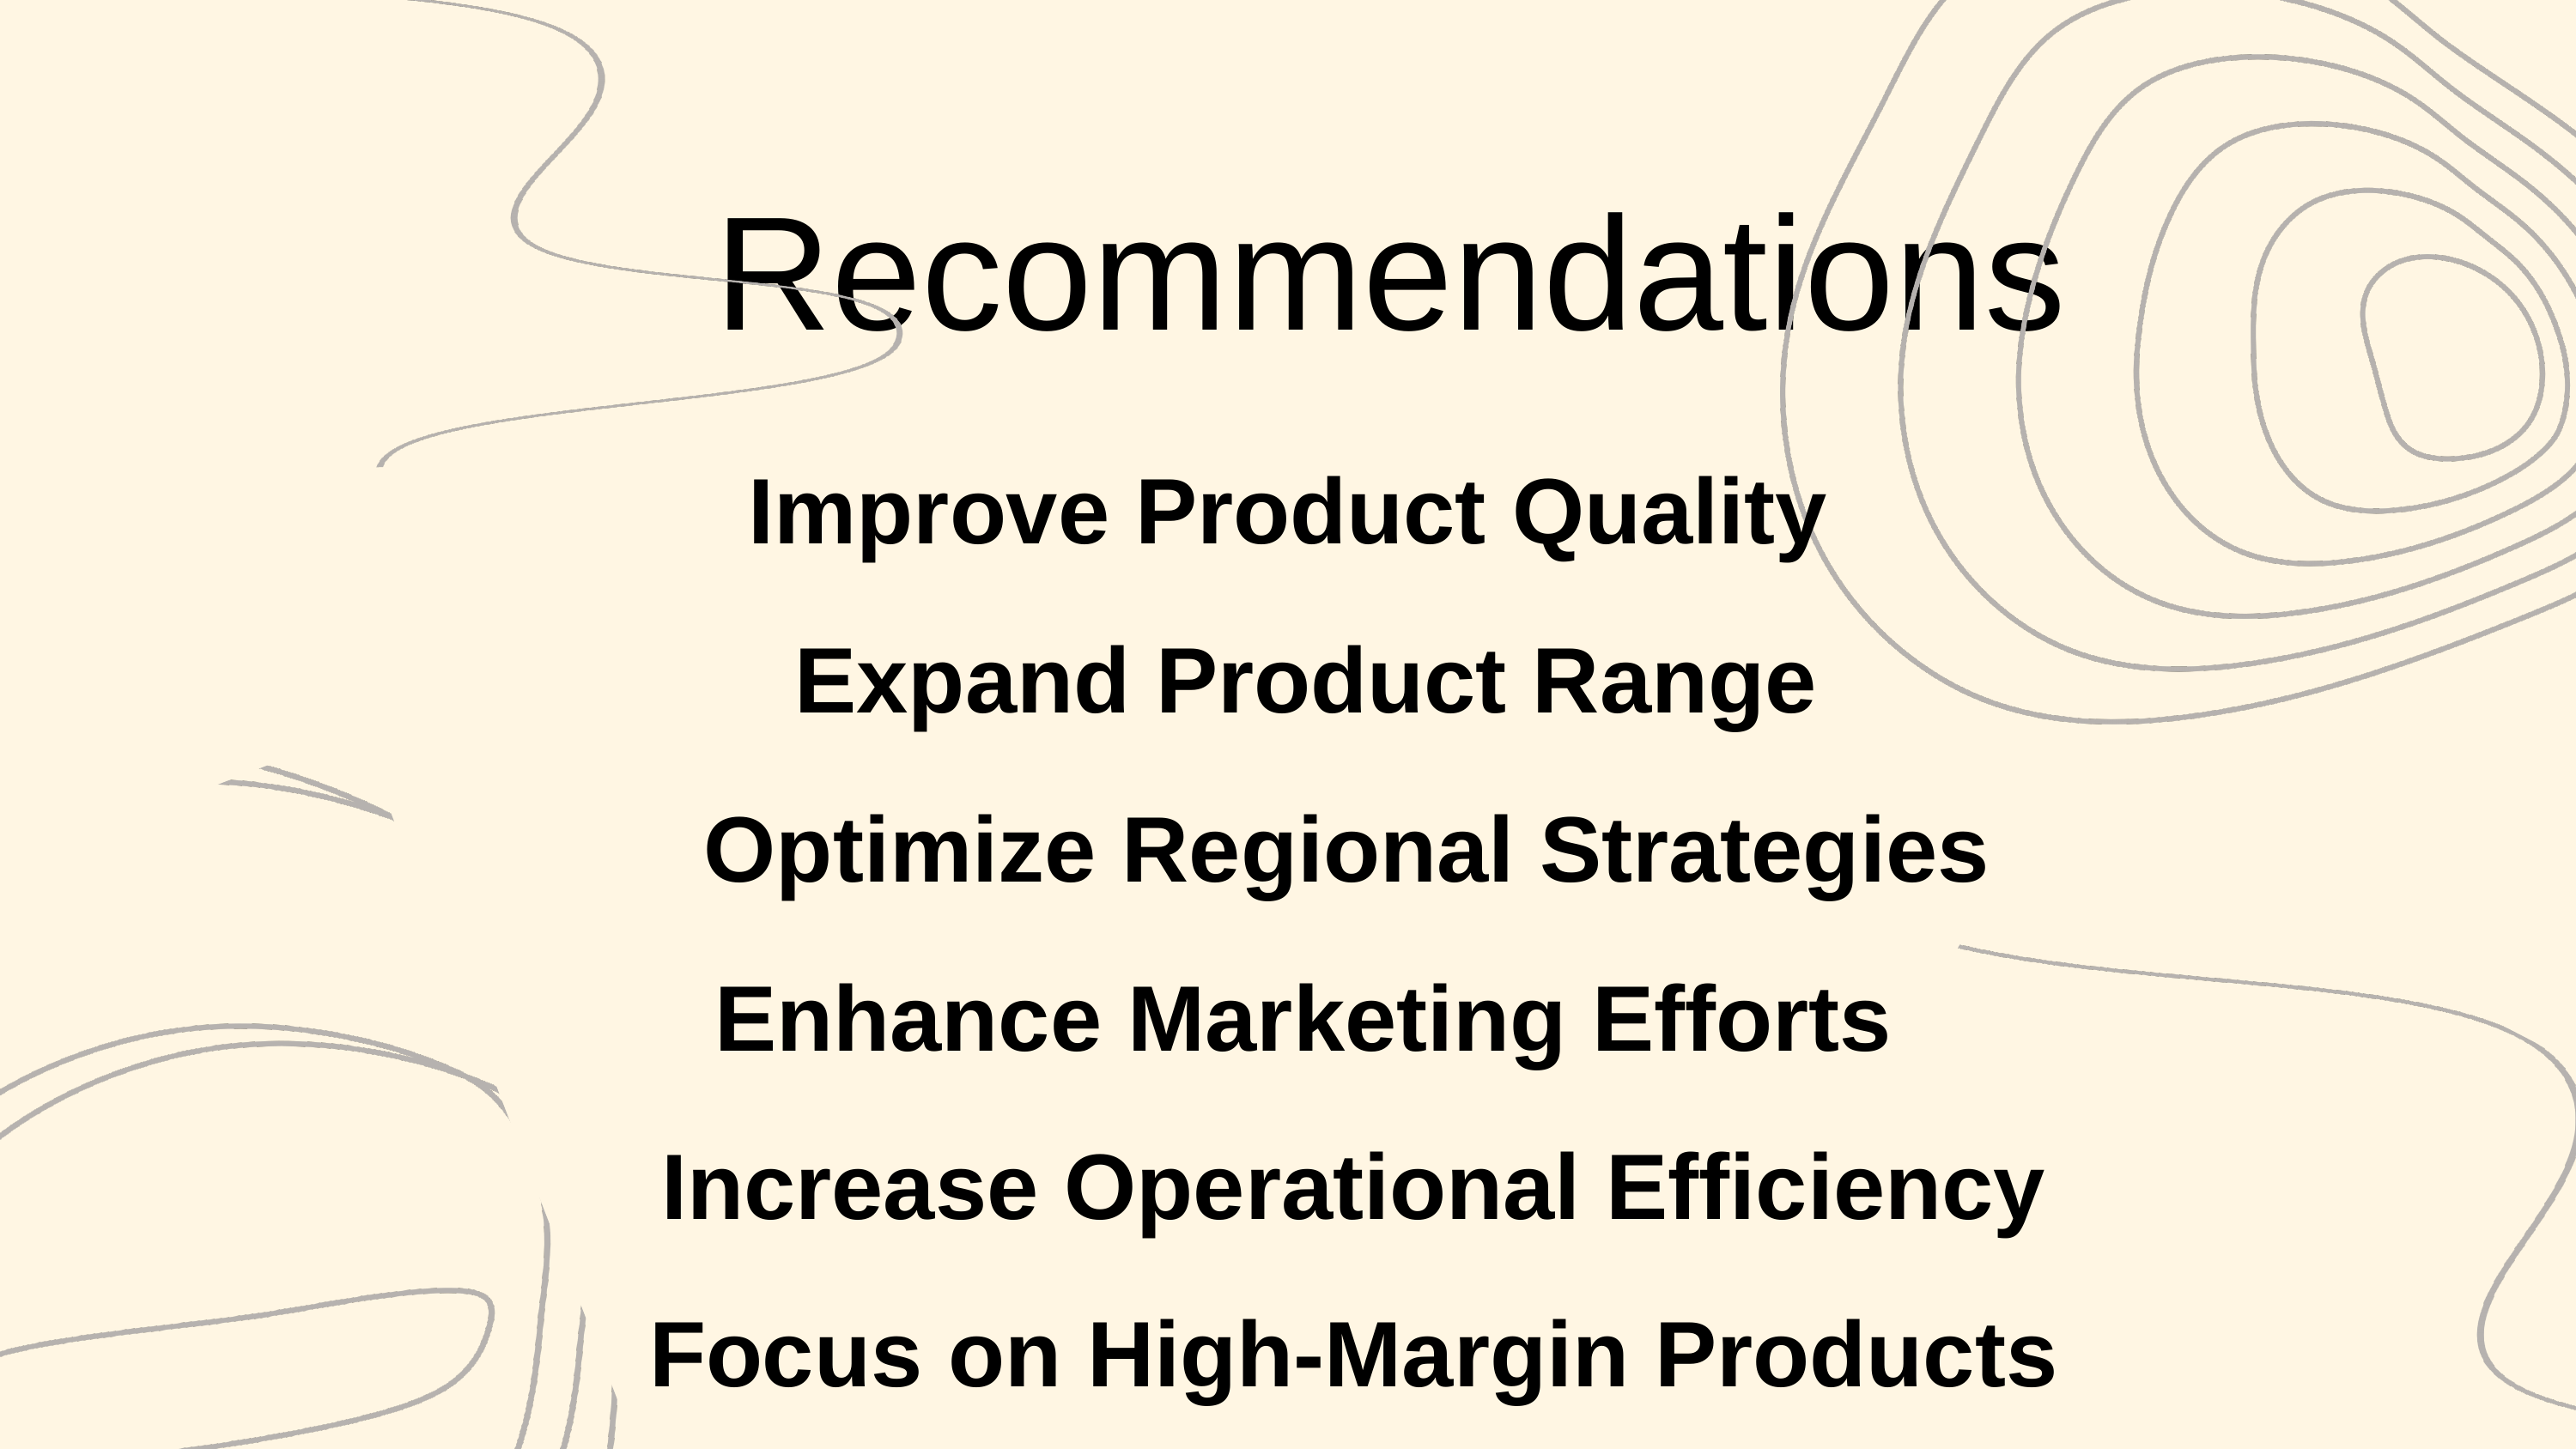

Recommendations
Improve Product Quality
Expand Product Range
Optimize Regional Strategies

Enhance Marketing Efforts
Increase Operational Efficiency
Focus on High-Margin Products